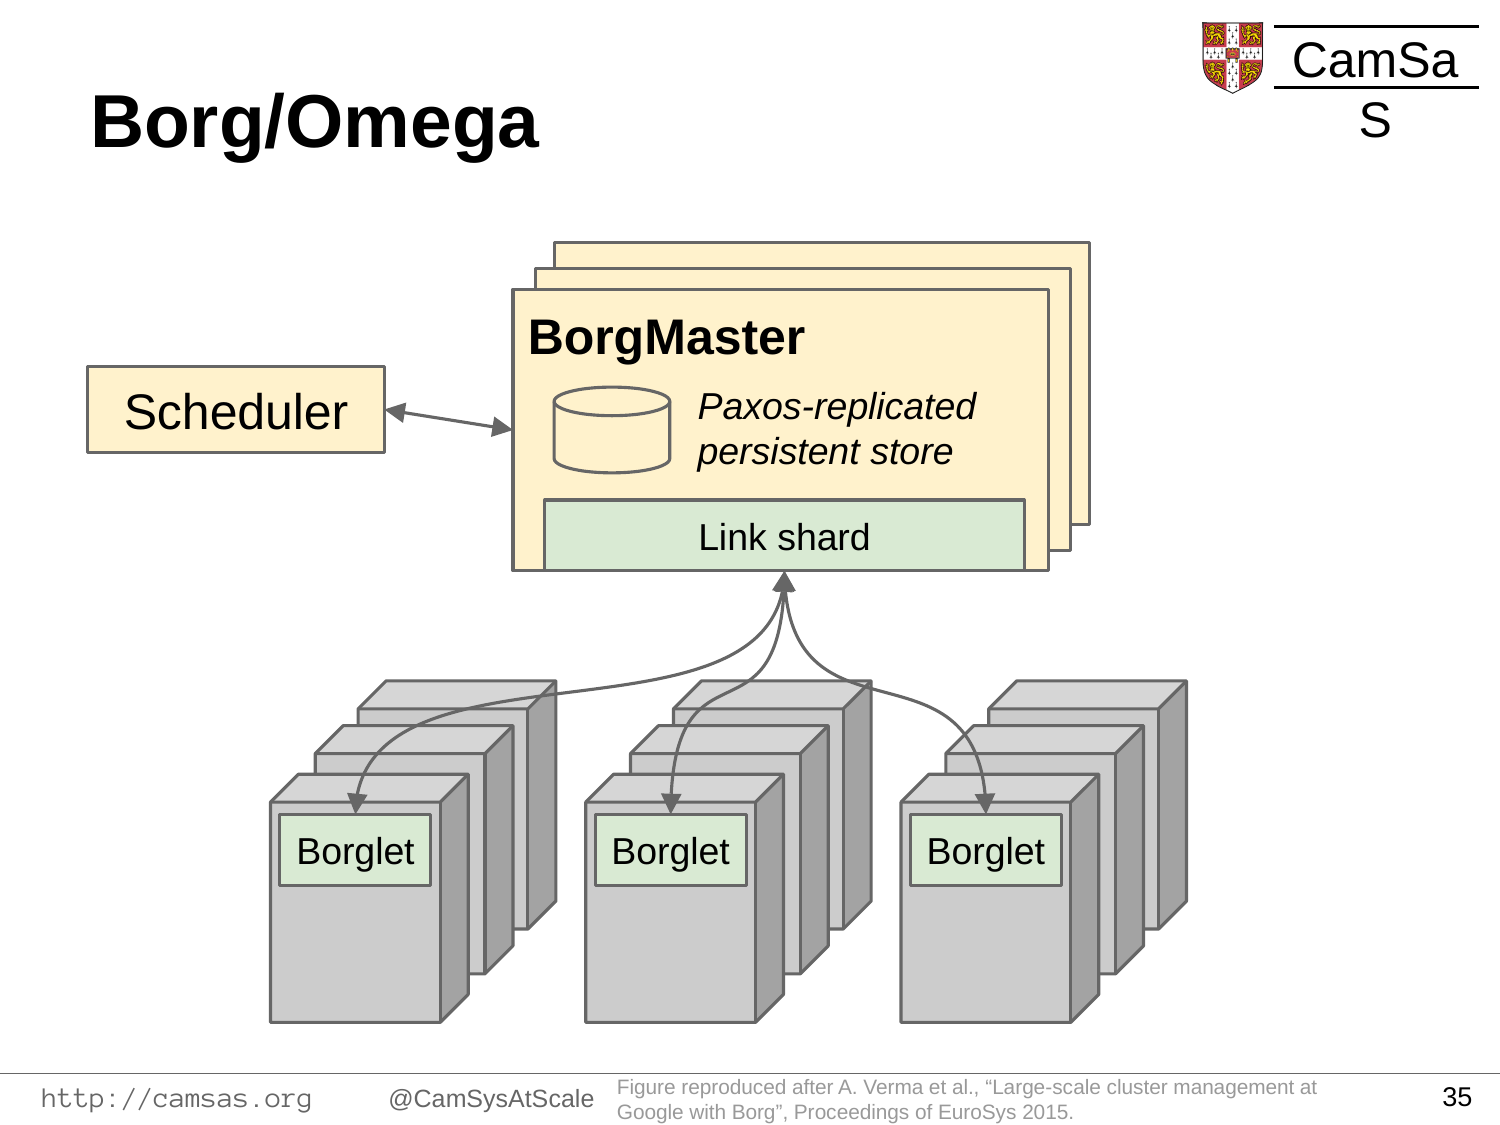

# Borg/Omega
BorgMaster
BorgMaster
BorgMaster
Scheduler
Paxos-replicated persistent store

Link shard

Borglet
Borglet
Borglet
Figure reproduced after A. Verma et al., “Large-scale cluster management at Google with Borg”, Proceedings of EuroSys 2015.